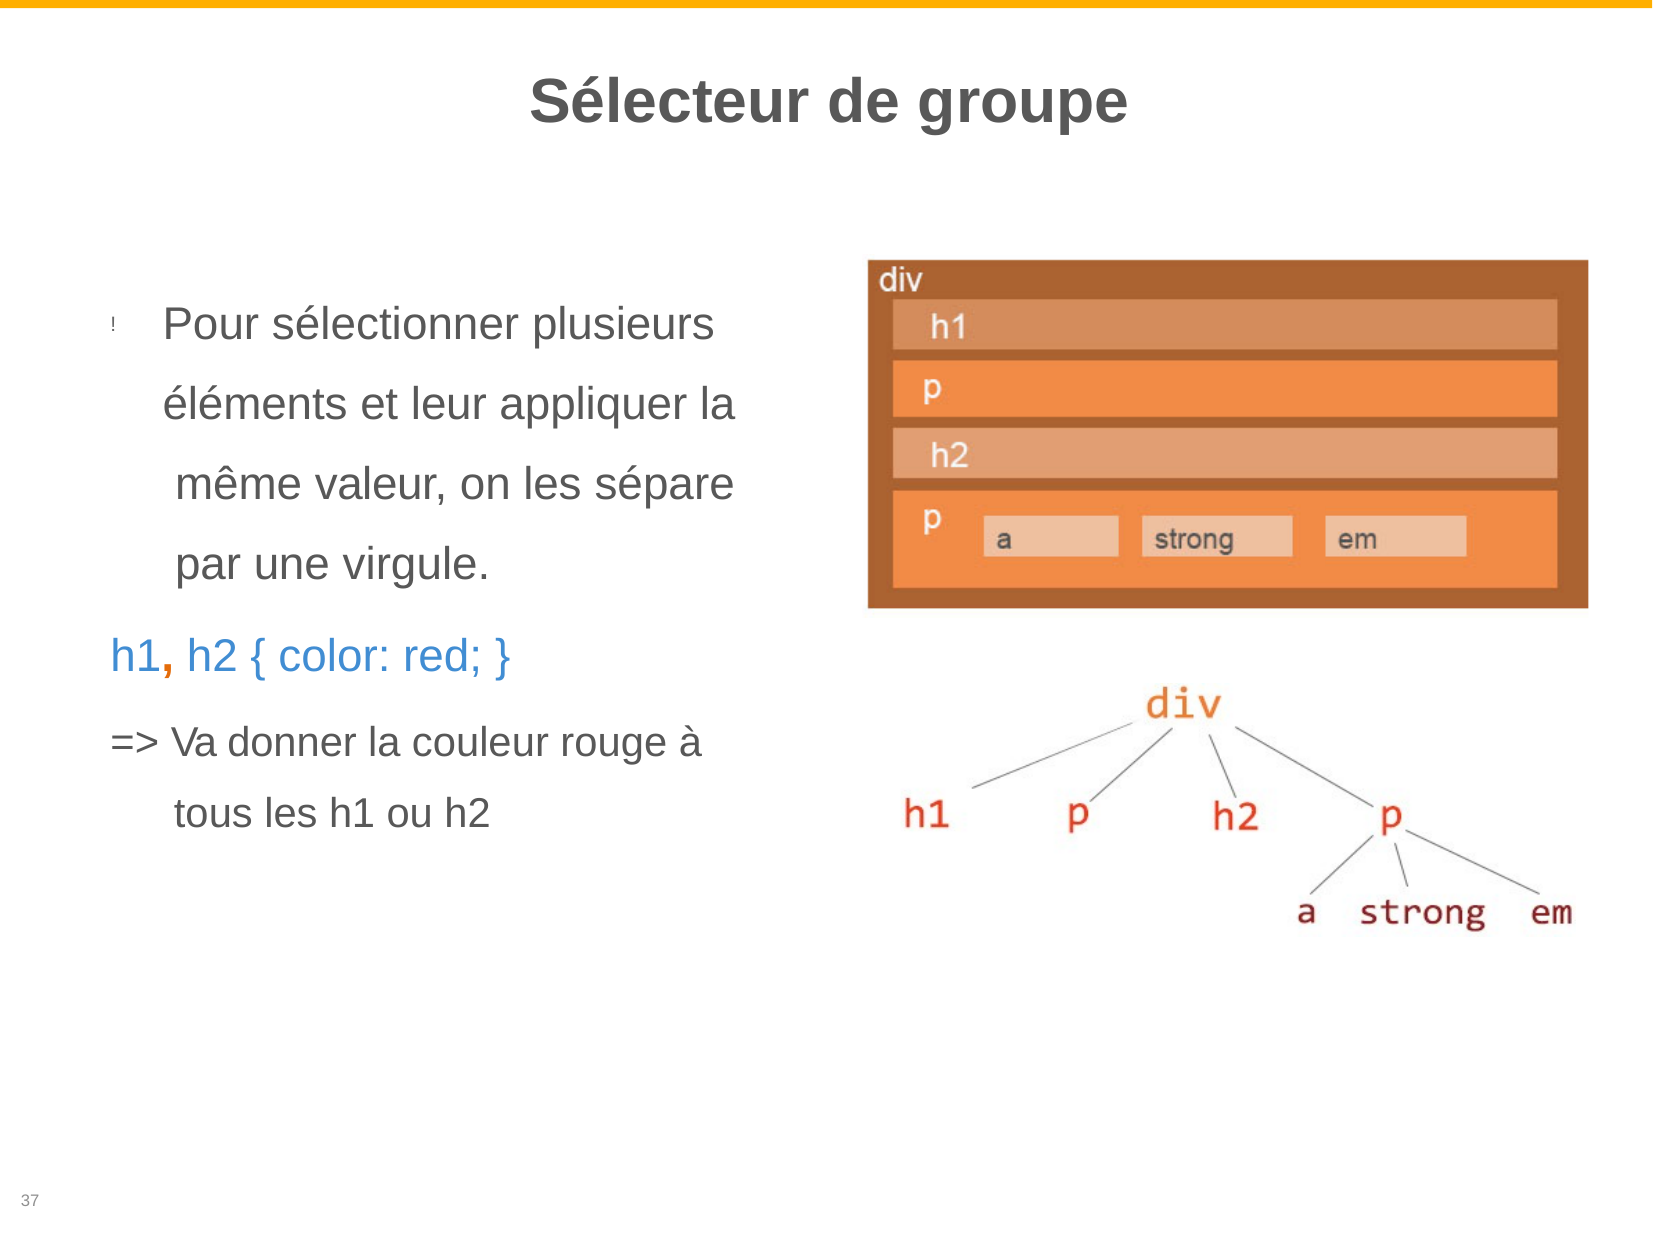

# Sélecteur de groupe

Pour sélectionner plusieurs  éléments et leur appliquer la  même valeur, on les sépare  par une virgule.
h1, h2 { color: red; }
=> Va donner la couleur rouge à  tous les h1 ou h2
!

37